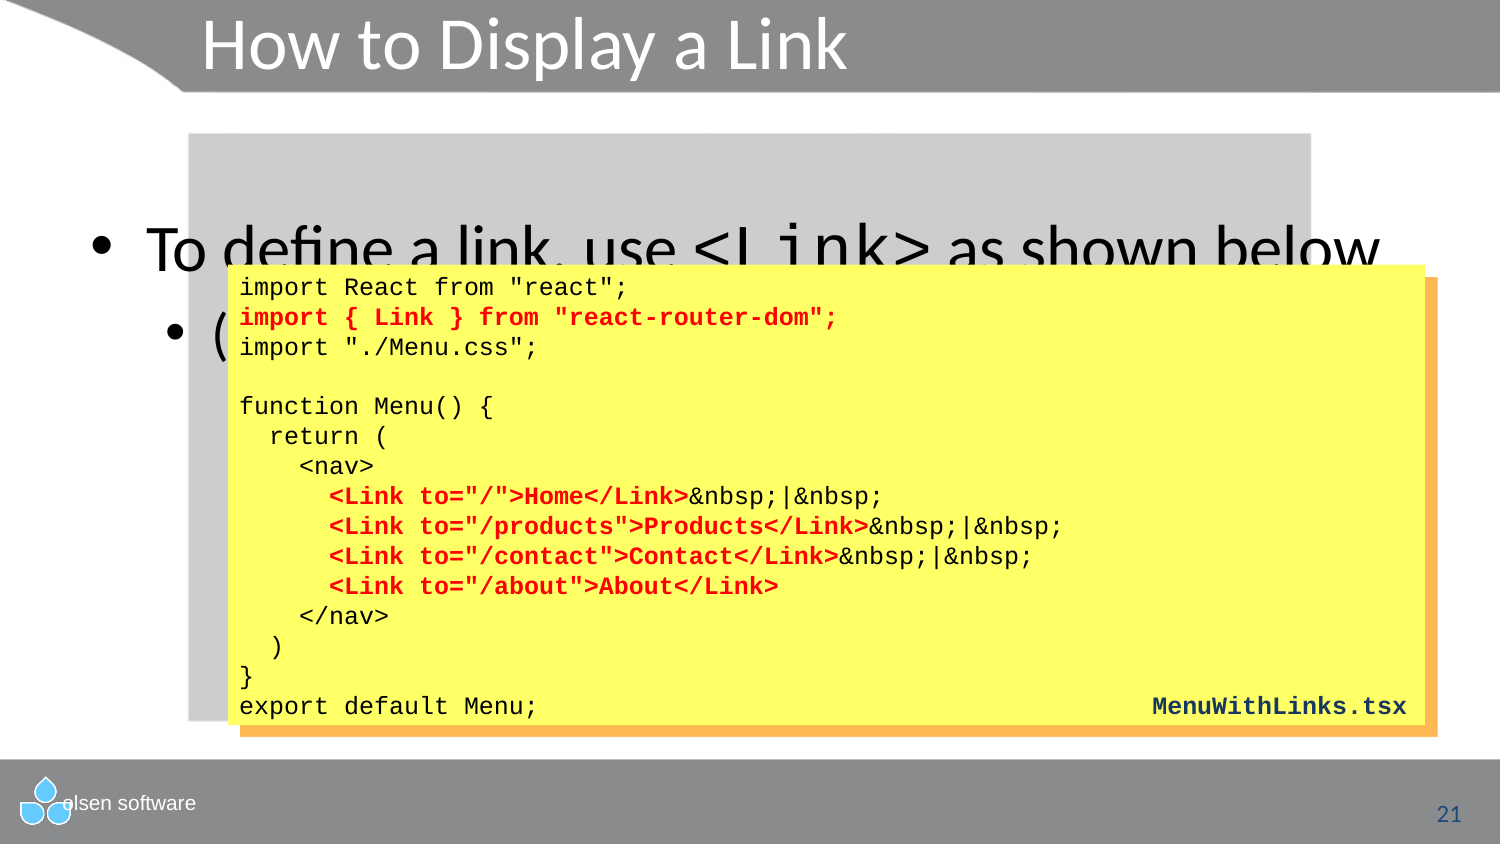

# How to Display a Link
To define a link, use <Link> as shown below
(Also see App.tsx, where we render the menu)

import React from "react";
import { Link } from "react-router-dom";
import "./Menu.css";

function Menu() {
  return (
    <nav>
      <Link to="/">Home</Link>&nbsp;|&nbsp;
      <Link to="/products">Products</Link>&nbsp;|&nbsp;
      <Link to="/contact">Contact</Link>&nbsp;|&nbsp;
      <Link to="/about">About</Link>
    </nav>
  )
}
export default Menu;
MenuWithLinks.tsx
21